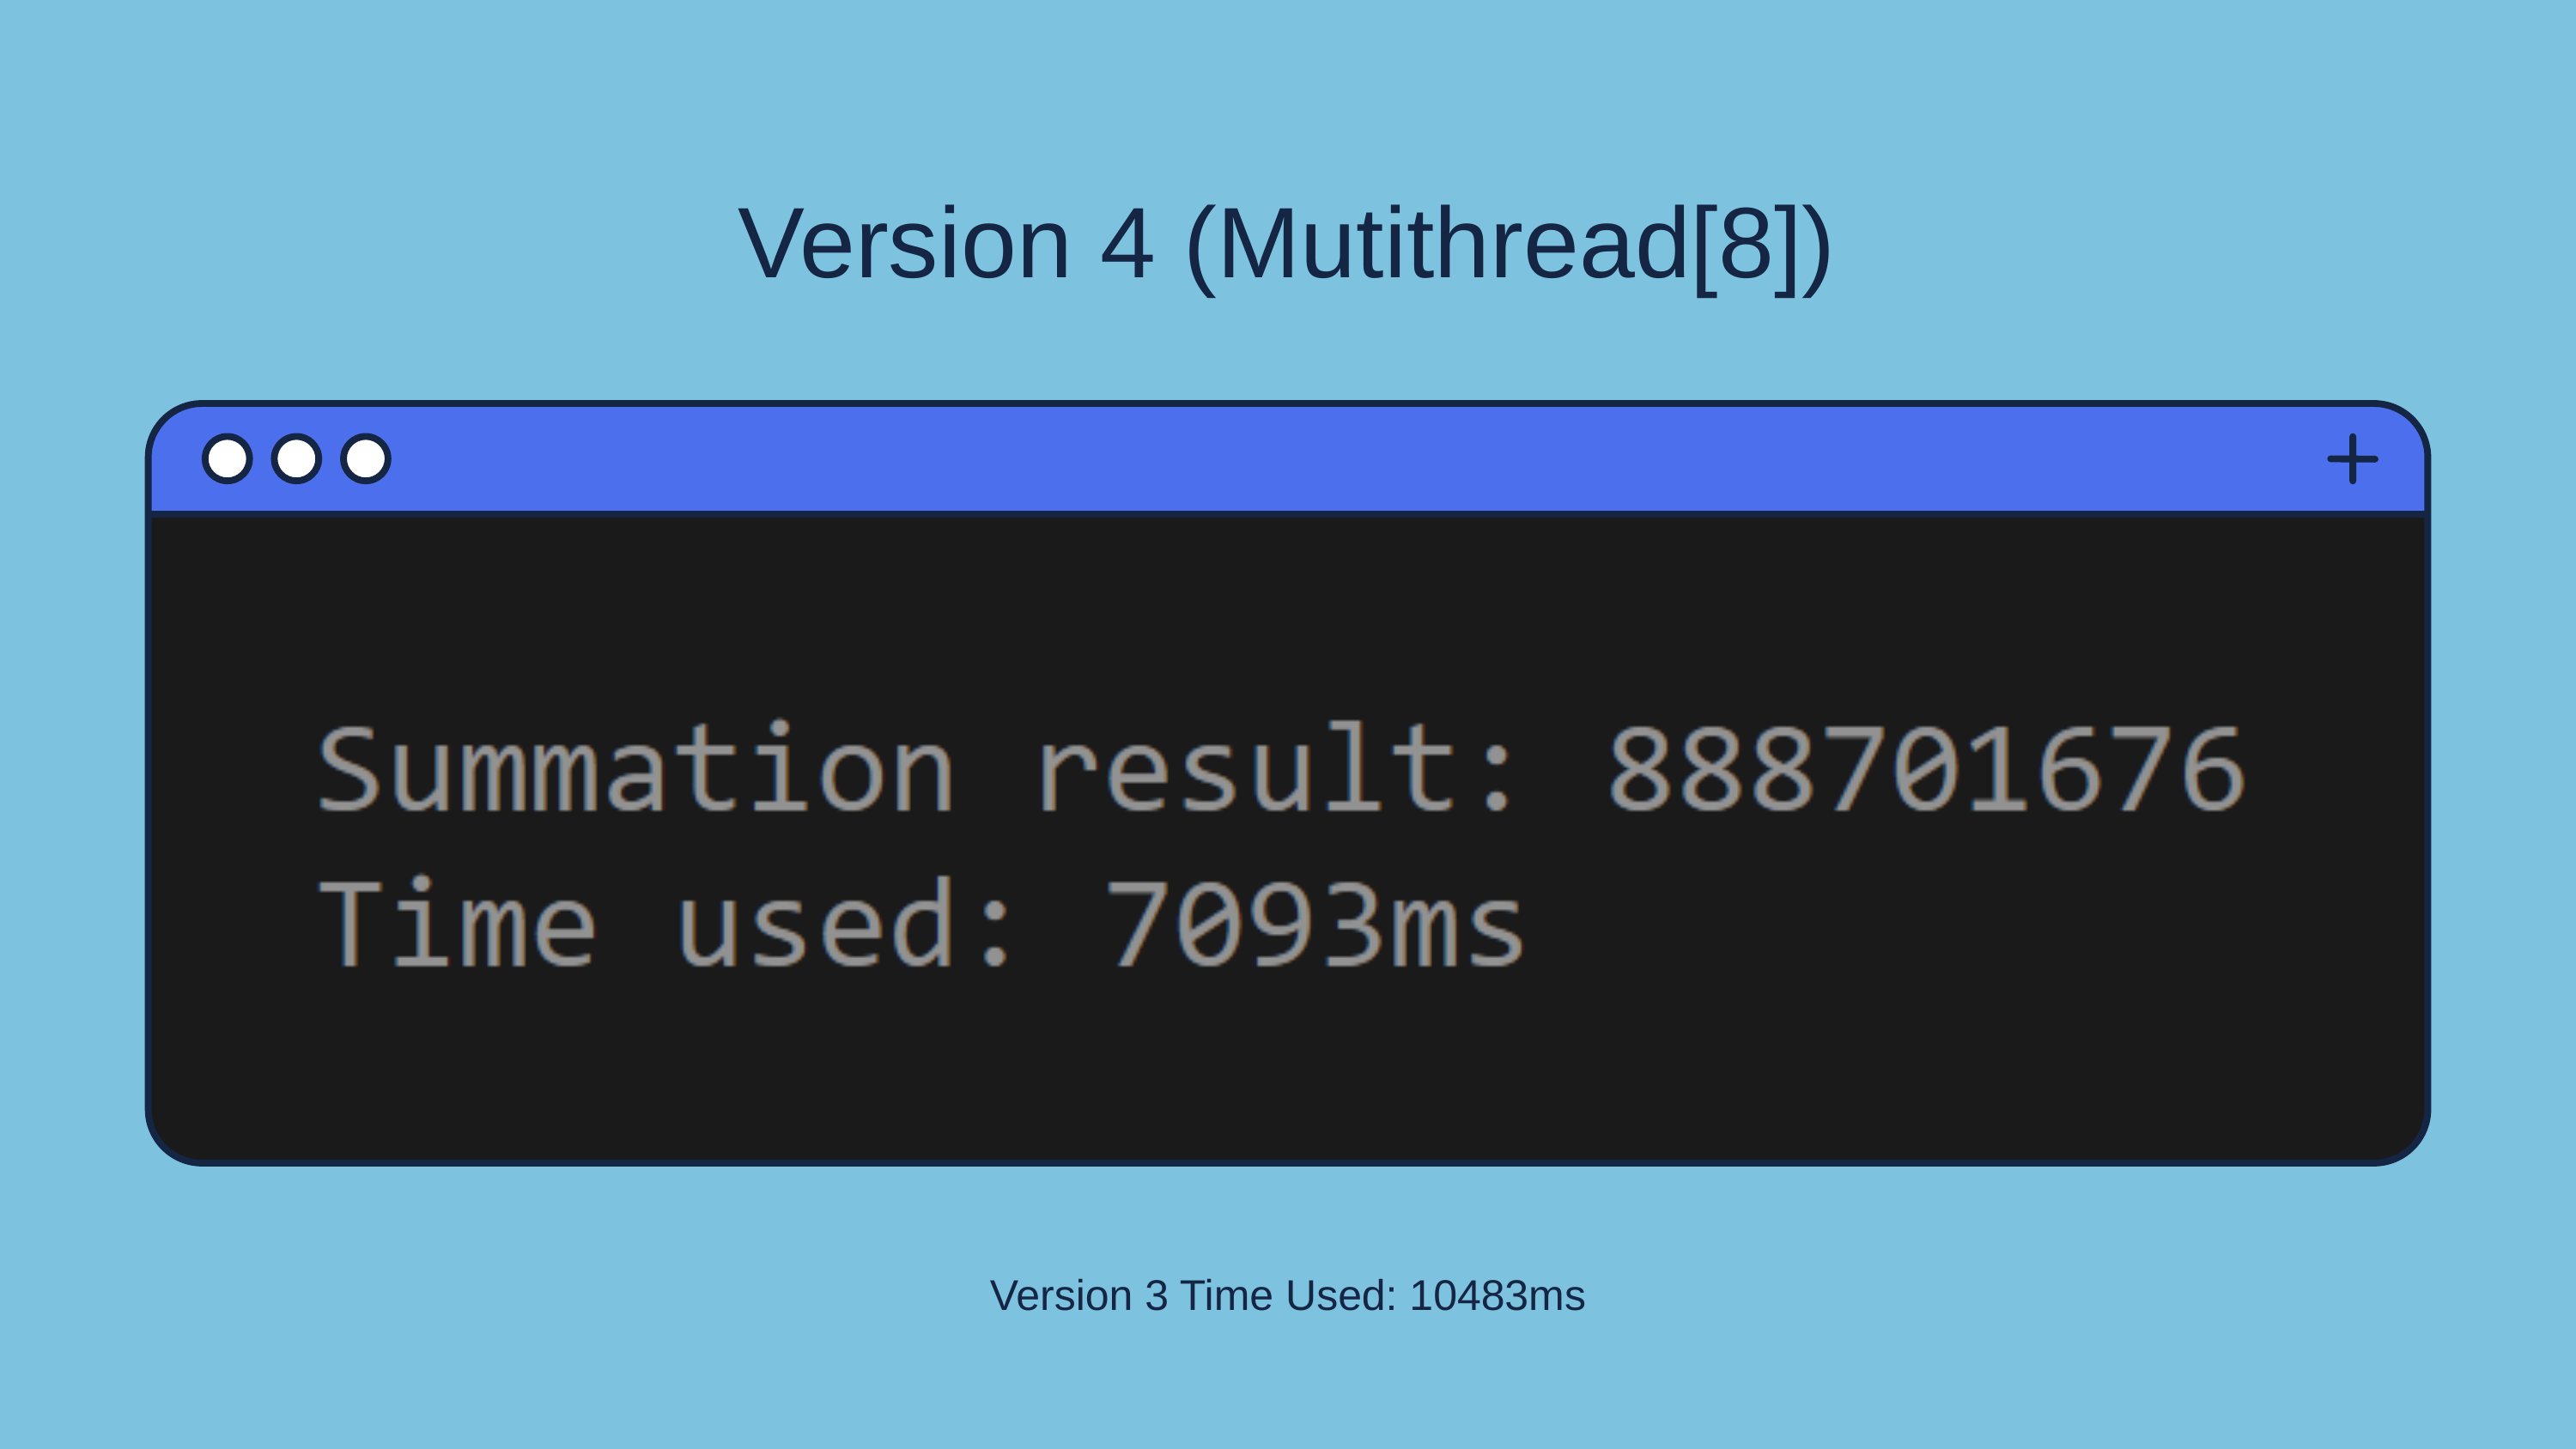

Version 4 (Mutithread[8])

Version 3 Time Used: 10483ms